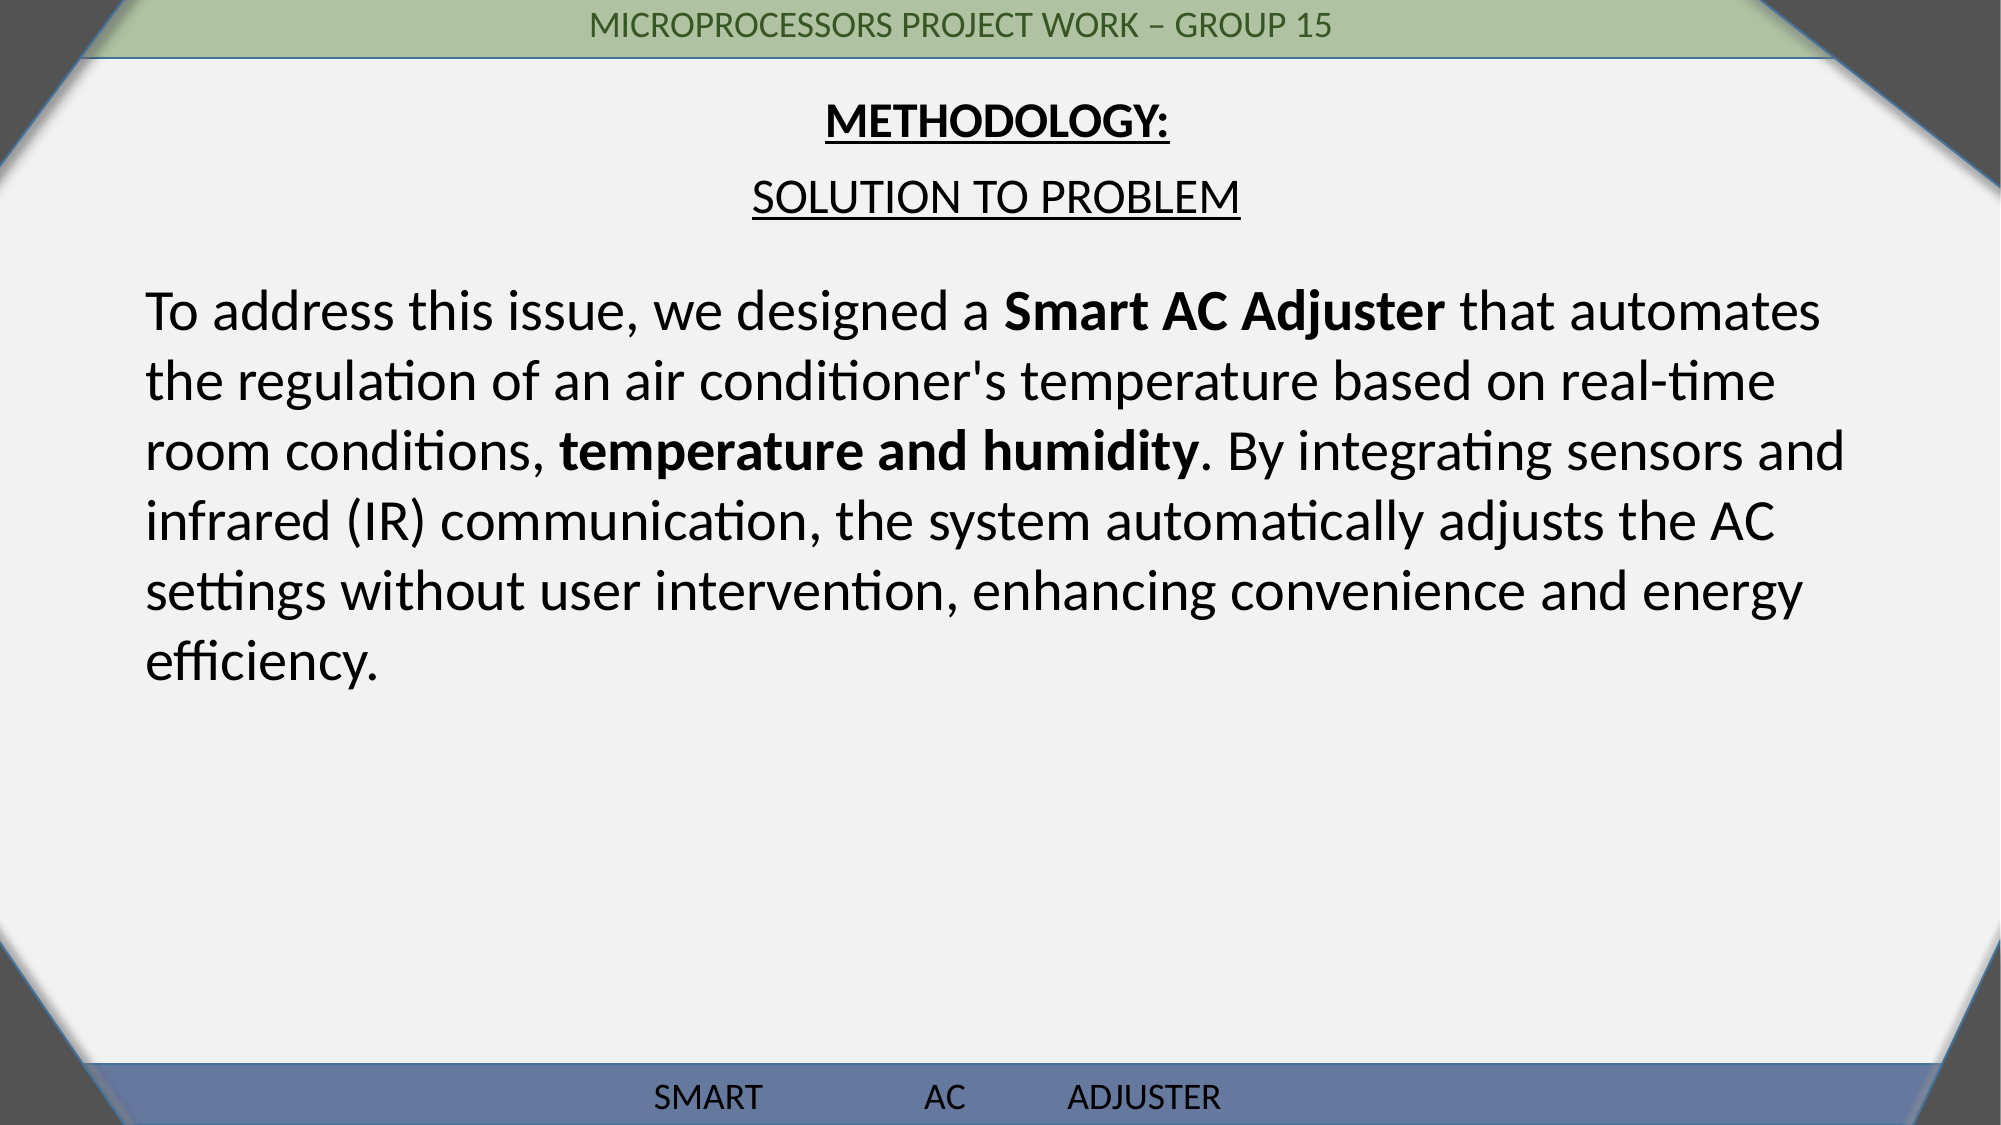

METHODOLOGY:
SOLUTION TO PROBLEM
To address this issue, we designed a Smart AC Adjuster that automates the regulation of an air conditioner's temperature based on real-time room conditions, temperature and humidity. By integrating sensors and infrared (IR) communication, the system automatically adjusts the AC settings without user intervention, enhancing convenience and energy efficiency.
SMART                   AC            ADJUSTER